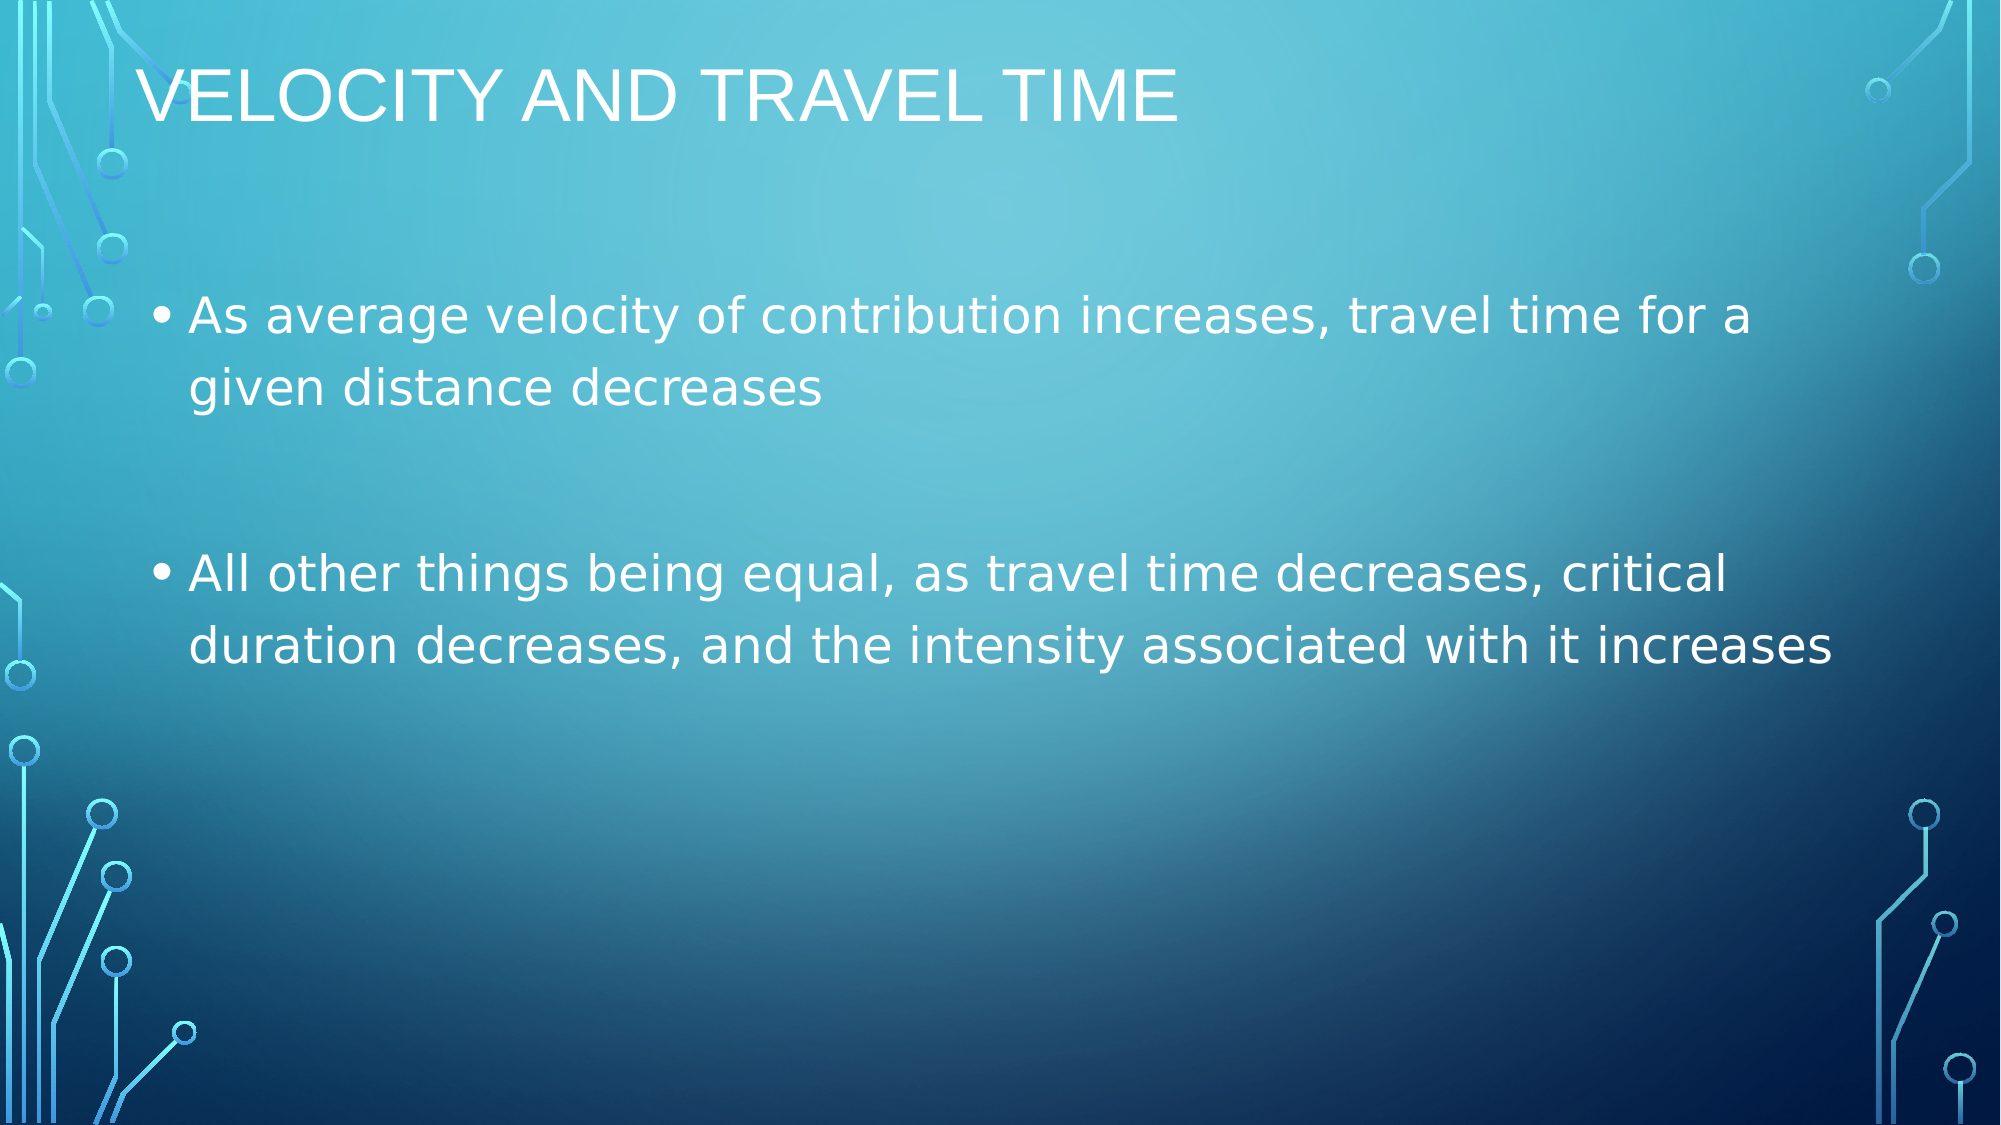

# Velocity and travel time
As average velocity of contribution increases, travel time for a given distance decreases

All other things being equal, as travel time decreases, critical duration decreases, and the intensity associated with it increases